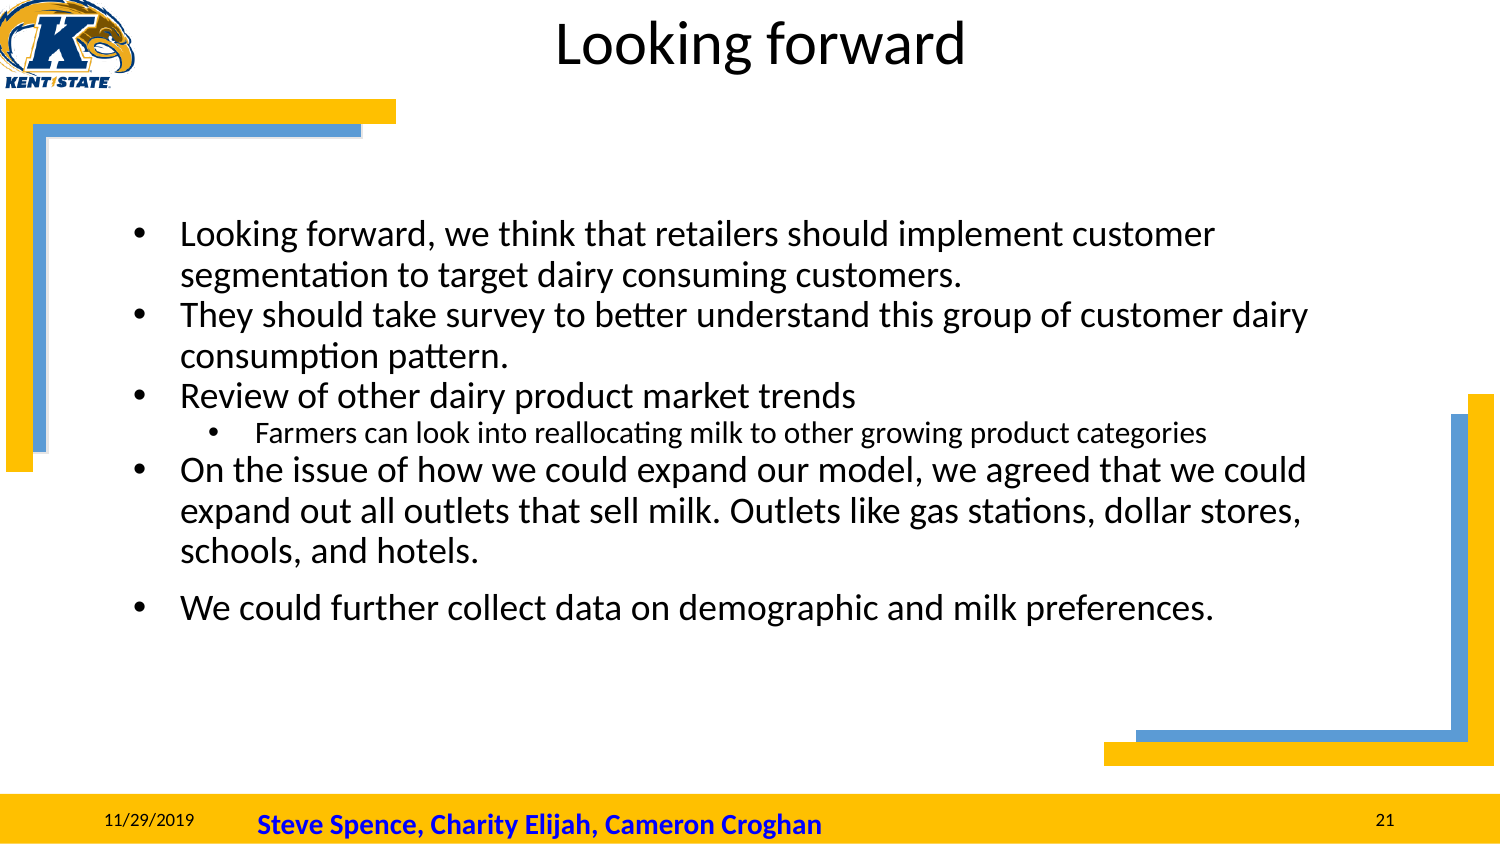

# Looking forward

Looking forward, we think that retailers should implement customer segmentation to target dairy consuming customers.
They should take survey to better understand this group of customer dairy consumption pattern.
Review of other dairy product market trends
Farmers can look into reallocating milk to other growing product categories
On the issue of how we could expand our model, we agreed that we could expand out all outlets that sell milk. Outlets like gas stations, dollar stores, schools, and hotels.
We could further collect data on demographic and milk preferences.

Steve Spence, Charity Elijah, Cameron Croghan